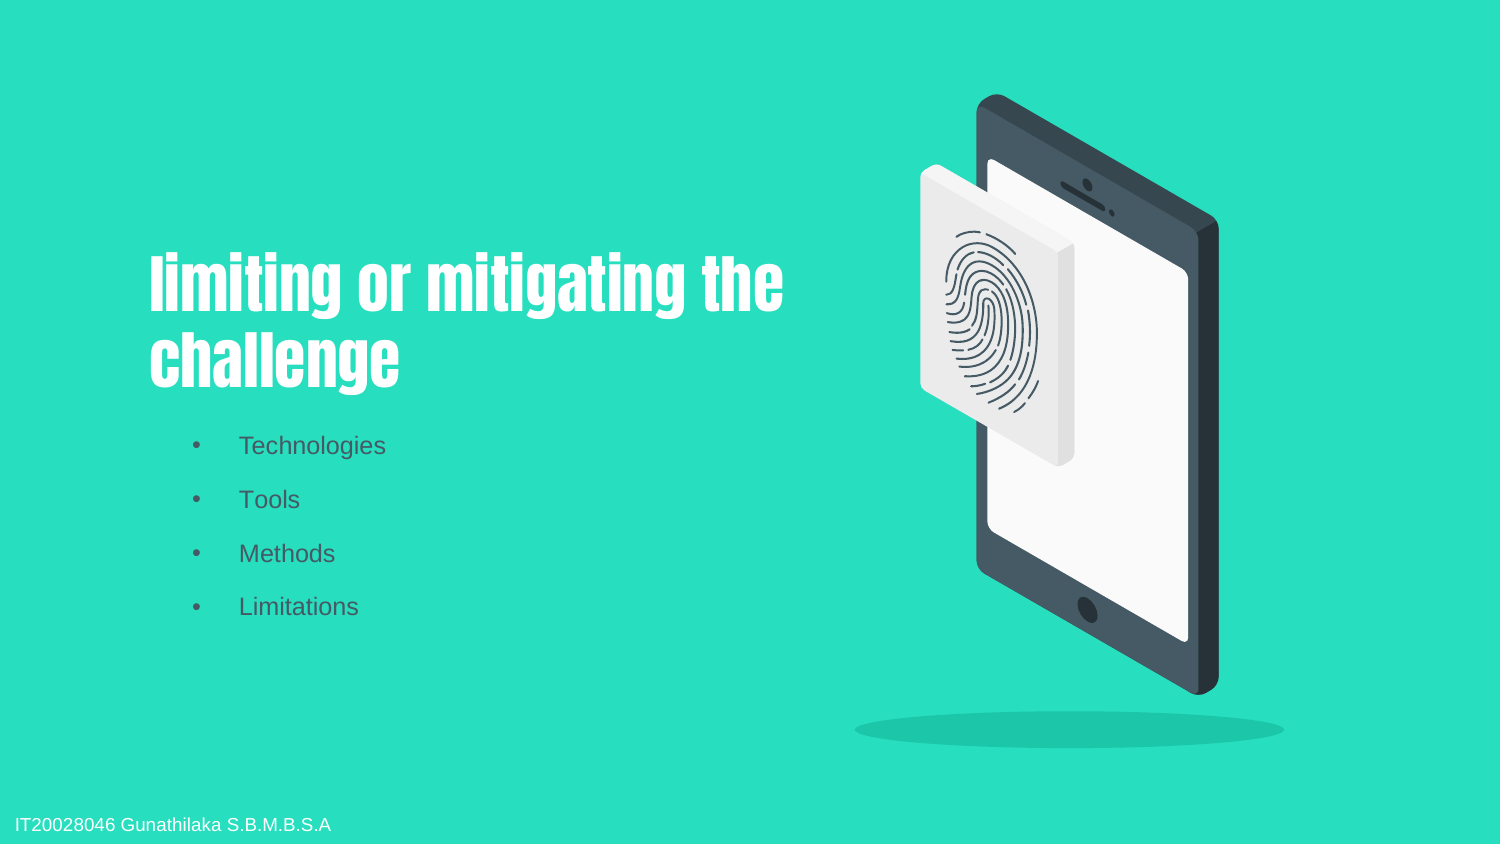

# limiting or mitigating the challenge
Technologies
Tools
Methods
Limitations

IT20028046 Gunathilaka S.B.M.B.S.A